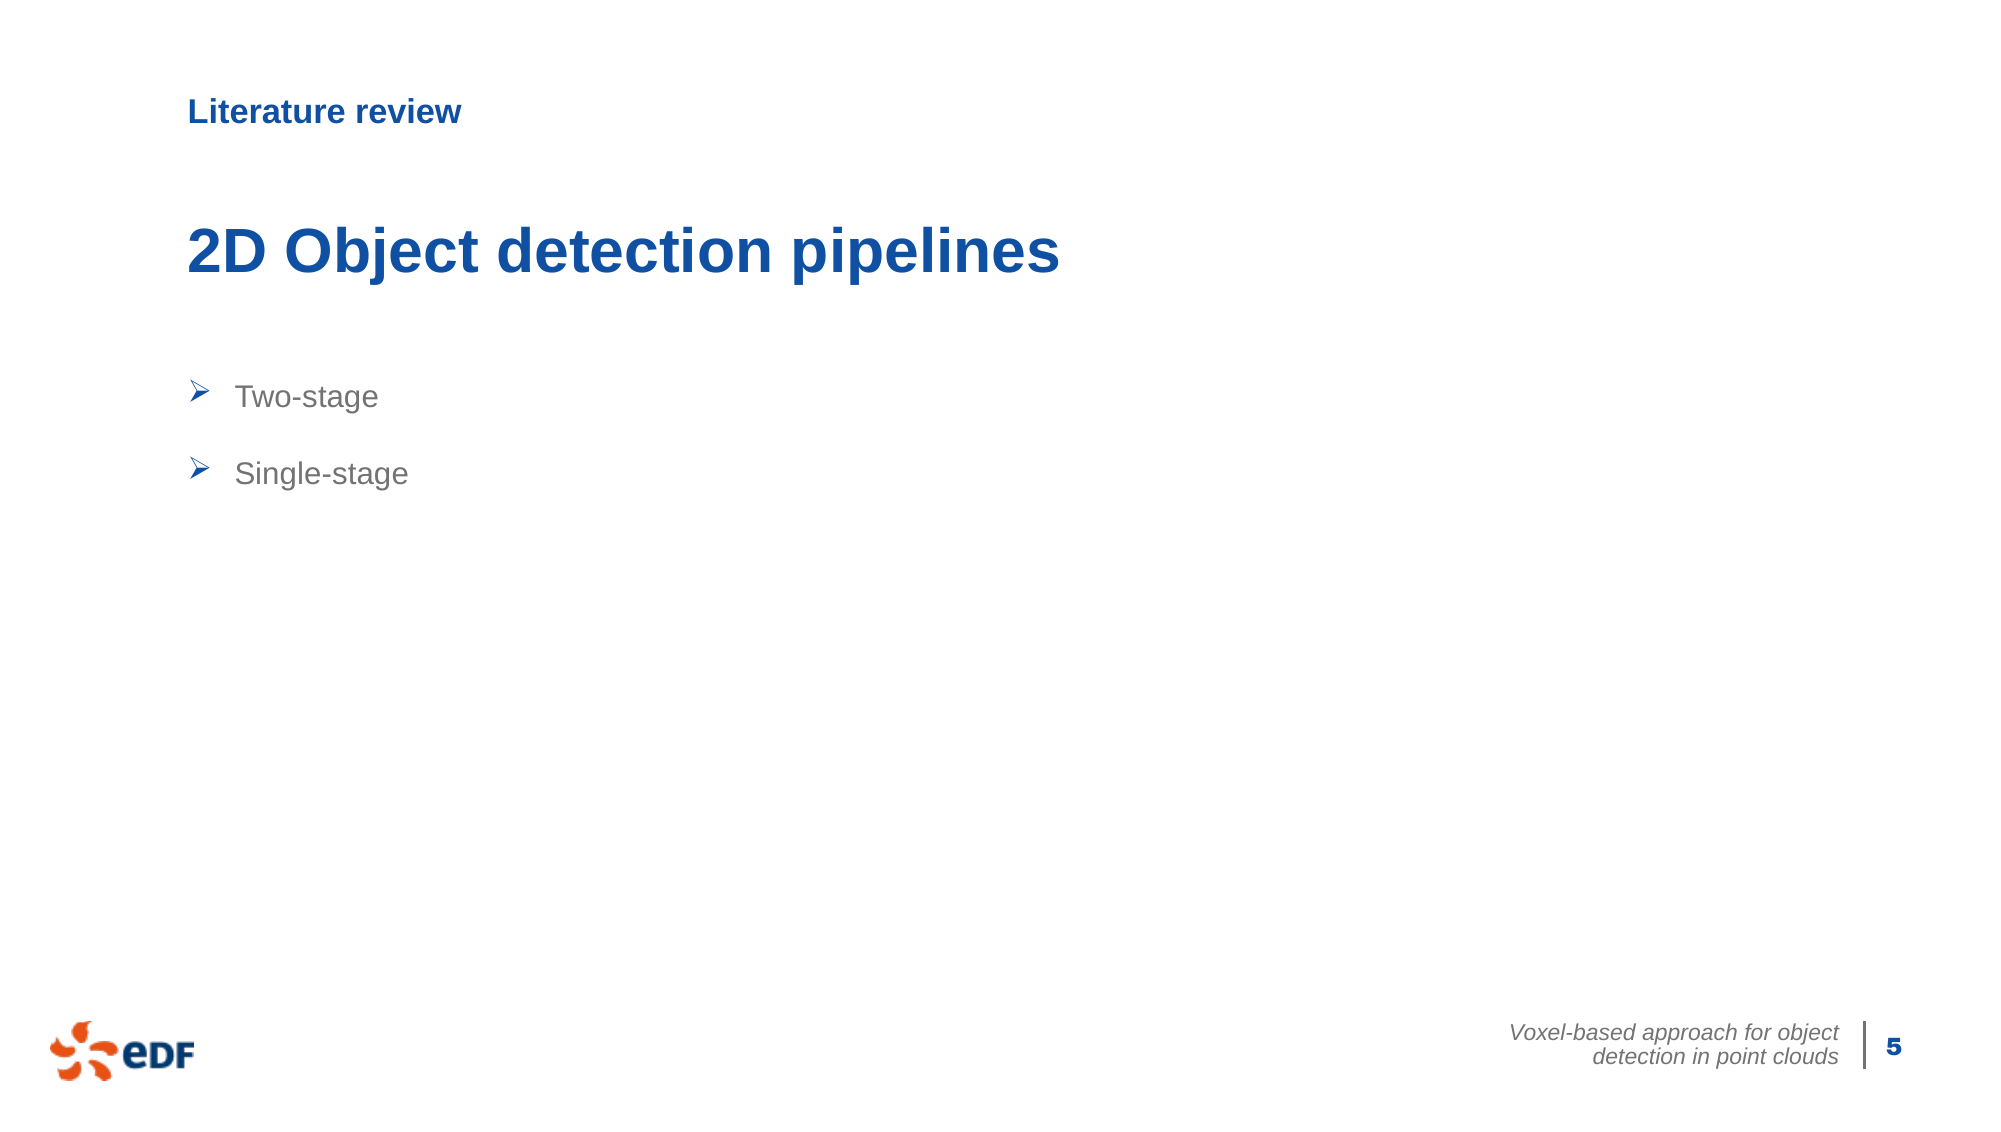

Literature review
2D Object detection pipelines
Two-stage
Single-stage
Voxel-based approach for object detection in point clouds